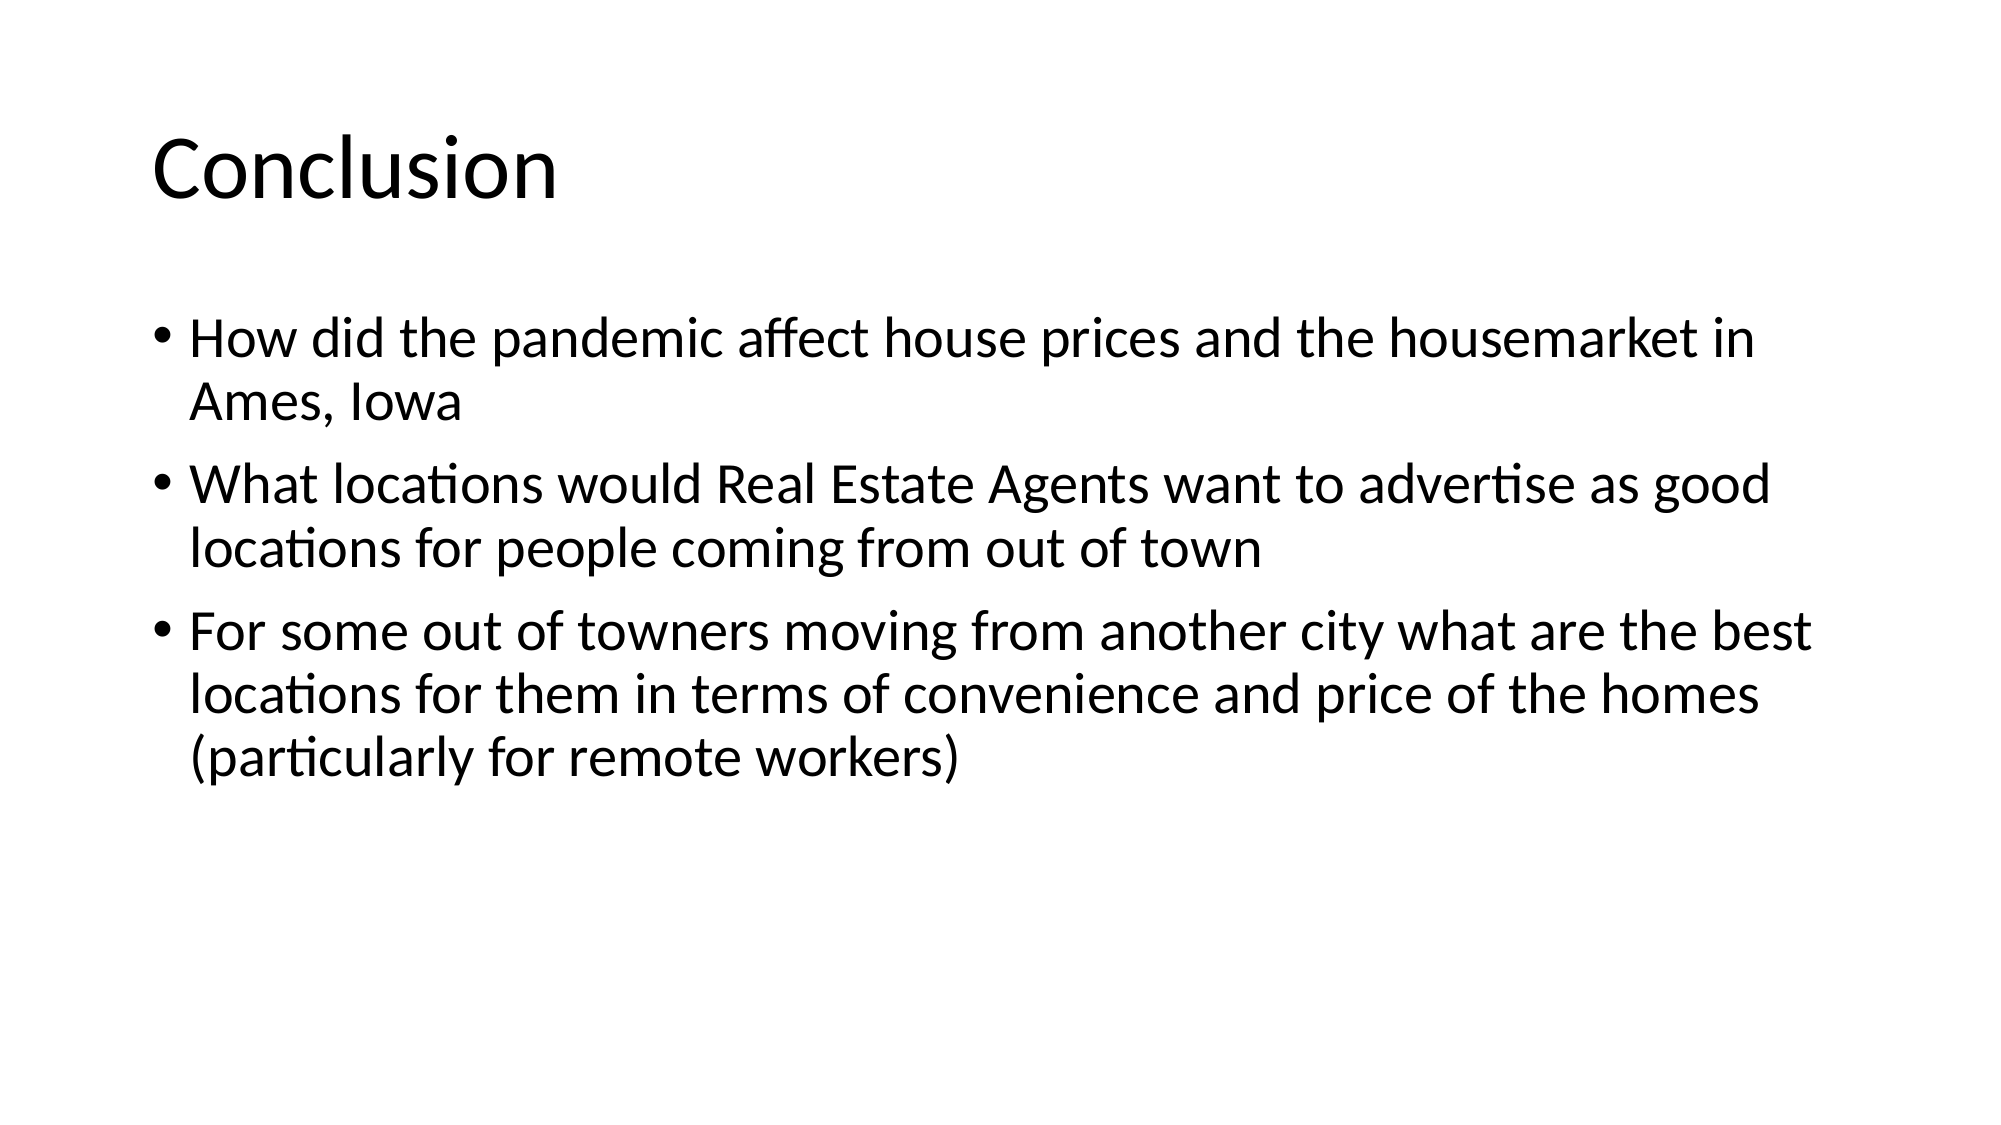

# Conclusion
How did the pandemic affect house prices and the housemarket in Ames, Iowa
What locations would Real Estate Agents want to advertise as good locations for people coming from out of town
For some out of towners moving from another city what are the best locations for them in terms of convenience and price of the homes (particularly for remote workers)